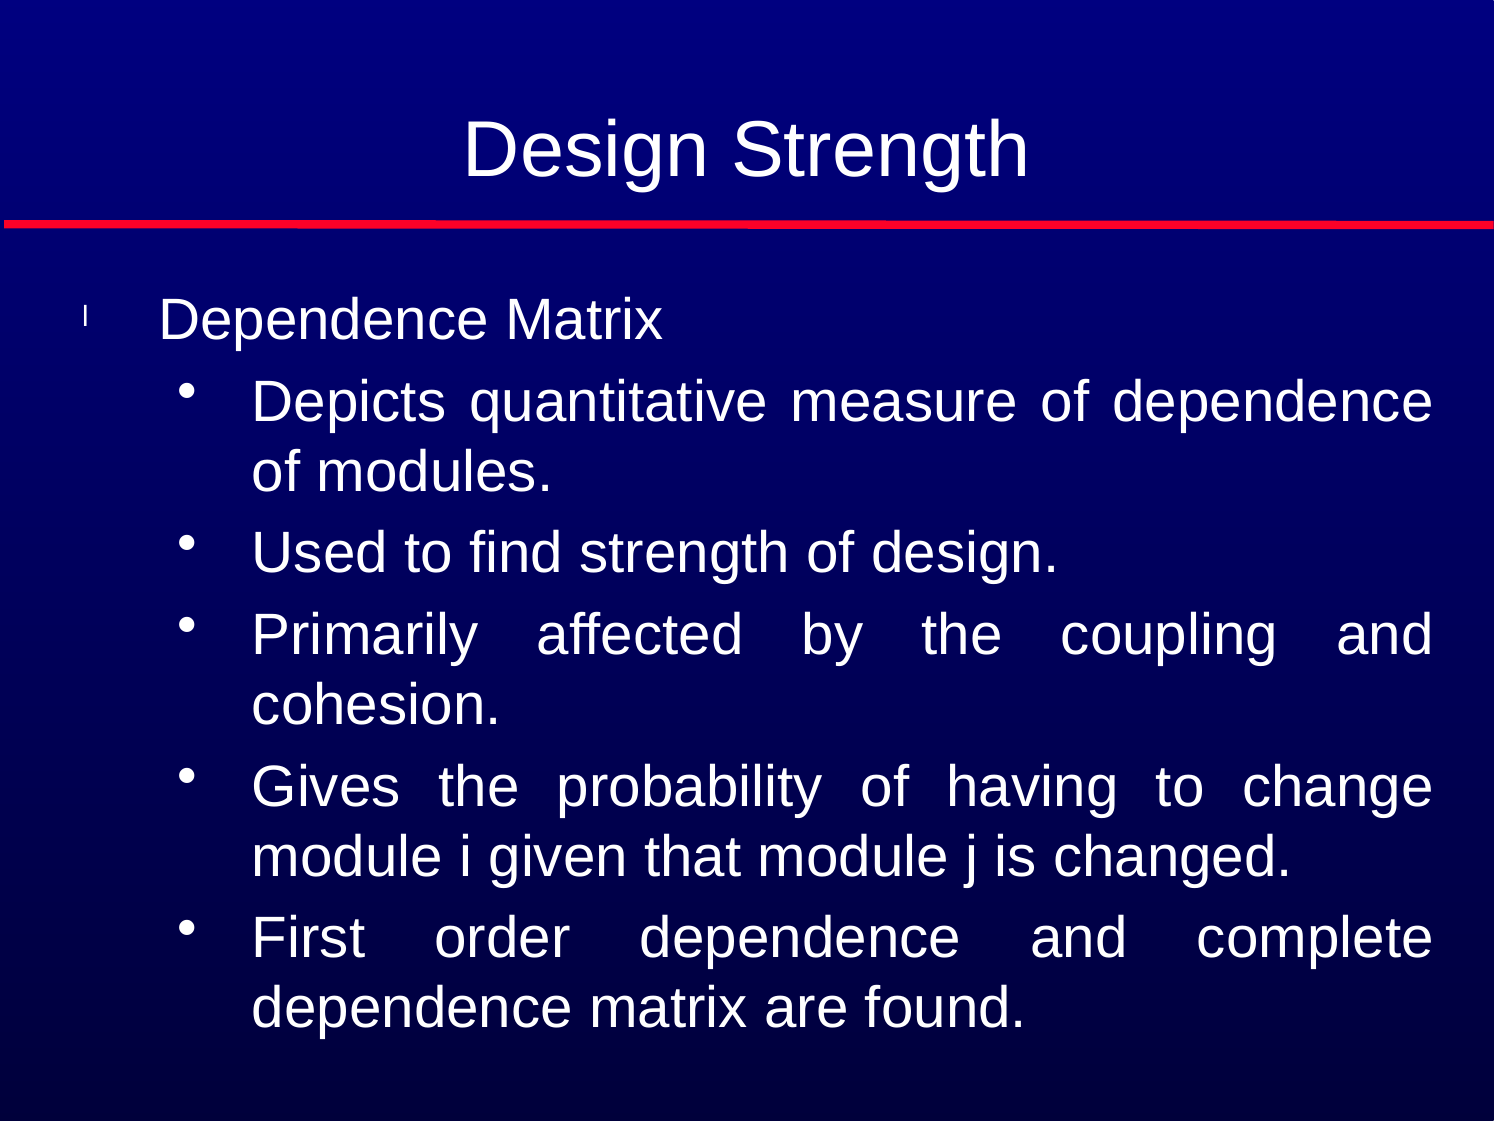

# Design Strength
Dependence Matrix
Depicts quantitative measure of dependence of modules.
Used to find strength of design.
Primarily affected by the coupling and cohesion.
Gives the probability of having to change module i given that module j is changed.
First order dependence and complete dependence matrix are found.